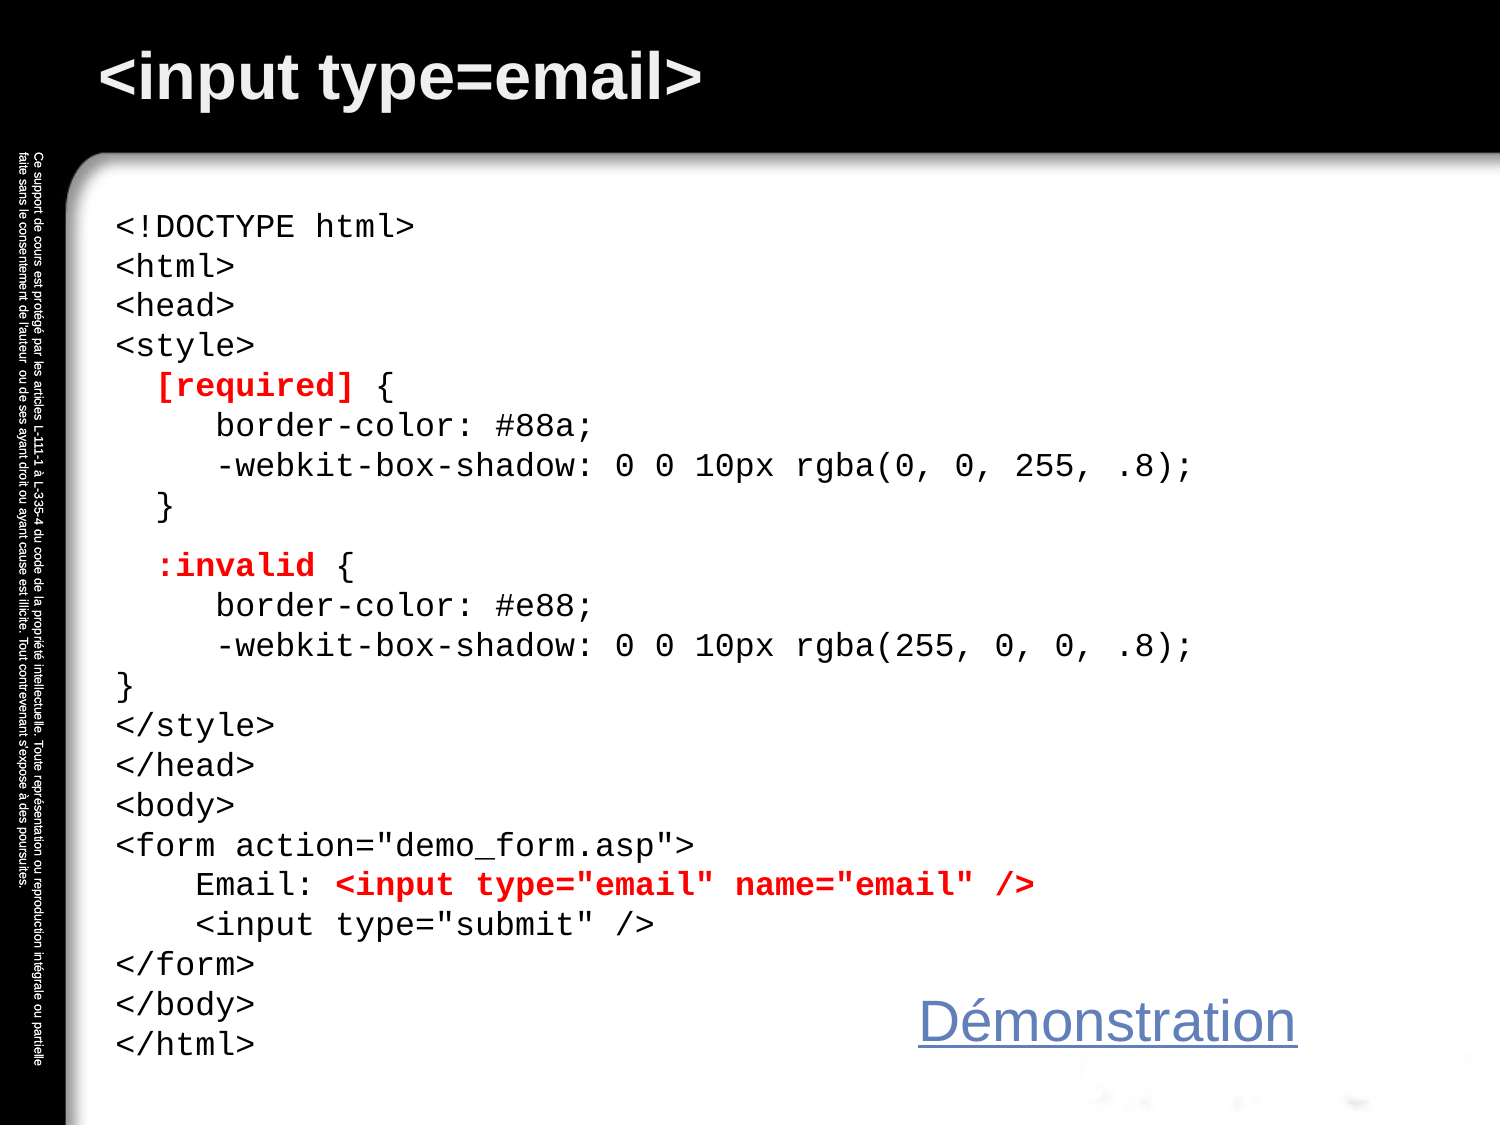

# <input type=email>
<!DOCTYPE html>
<html>
<head>
<style>
  [required] {
     border-color: #88a;
     -webkit-box-shadow: 0 0 10px rgba(0, 0, 255, .8);
  }
  :invalid {
     border-color: #e88;
     -webkit-box-shadow: 0 0 10px rgba(255, 0, 0, .8);
}
</style>
</head>
<body>
<form action="demo_form.asp">
    Email: <input type="email" name="email" />
    <input type="submit" />
</form>
</body>
</html>

Démonstration